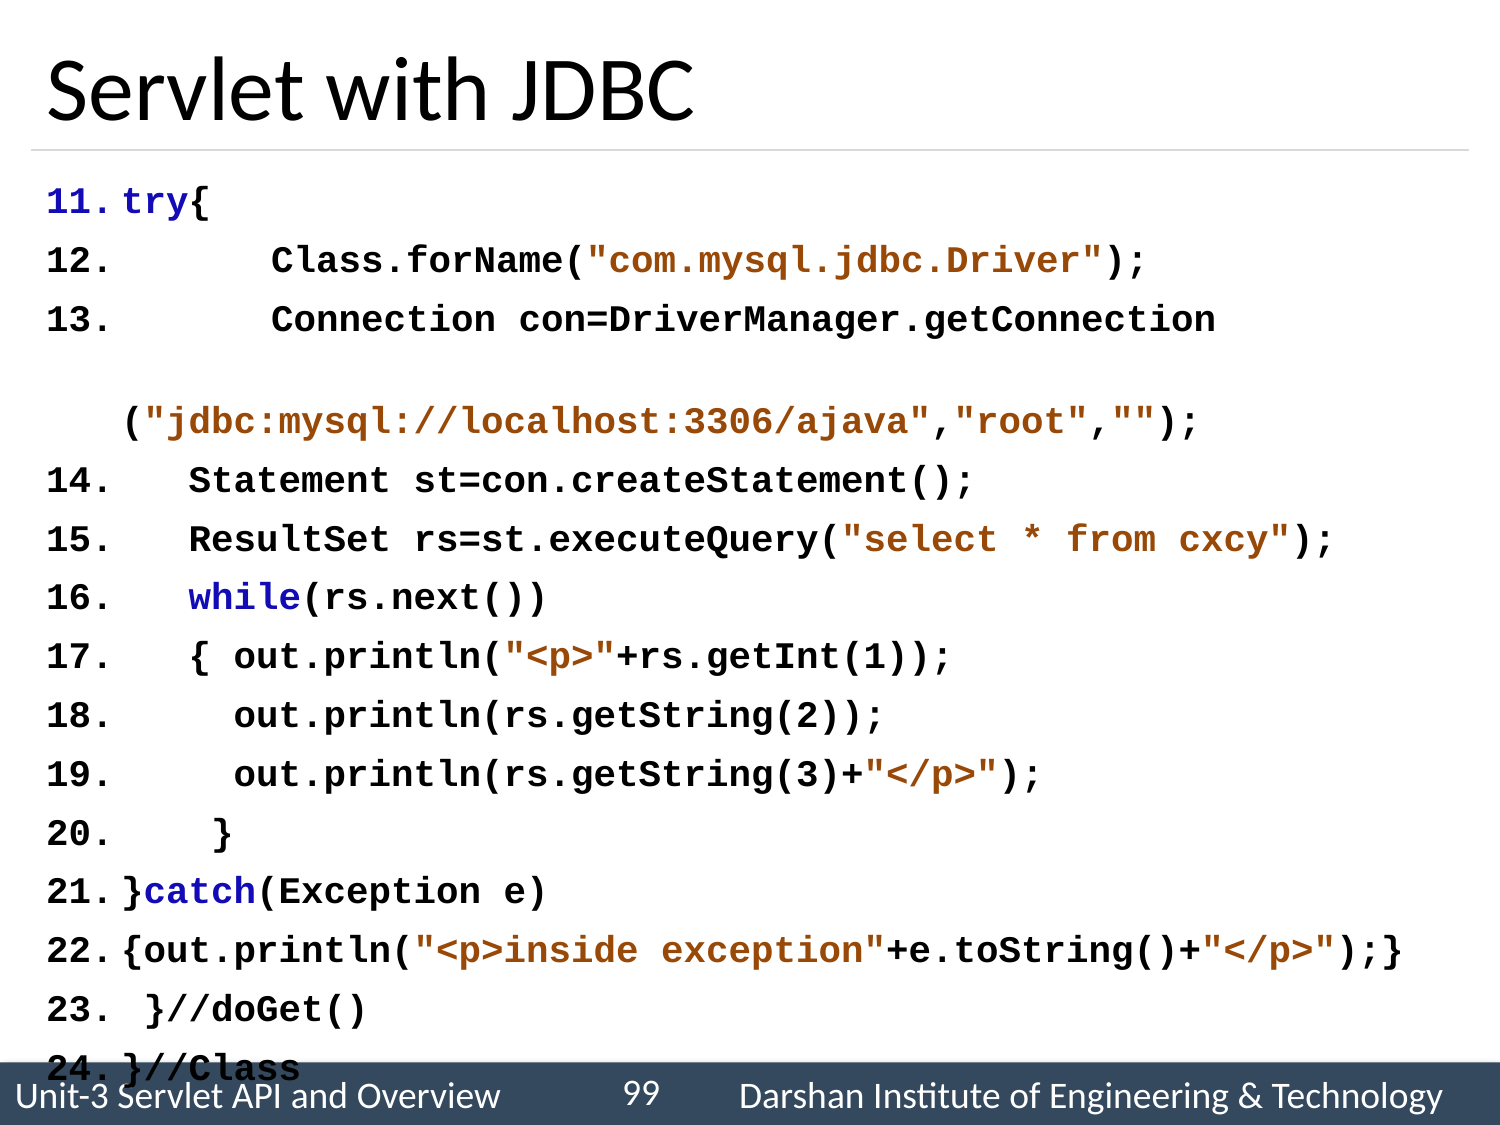

# Servlet with JDBC
try{
	Class.forName("com.mysql.jdbc.Driver");
	Connection con=DriverManager.getConnection 	   	 	   ("jdbc:mysql://localhost:3306/ajava","root","");
   Statement st=con.createStatement();
   ResultSet rs=st.executeQuery("select * from cxcy");
   while(rs.next())
   { out.println("<p>"+rs.getInt(1));
     out.println(rs.getString(2));
     out.println(rs.getString(3)+"</p>");
    }
}catch(Exception e)
{out.println("<p>inside exception"+e.toString()+"</p>");}
 }//doGet()
}//Class
99